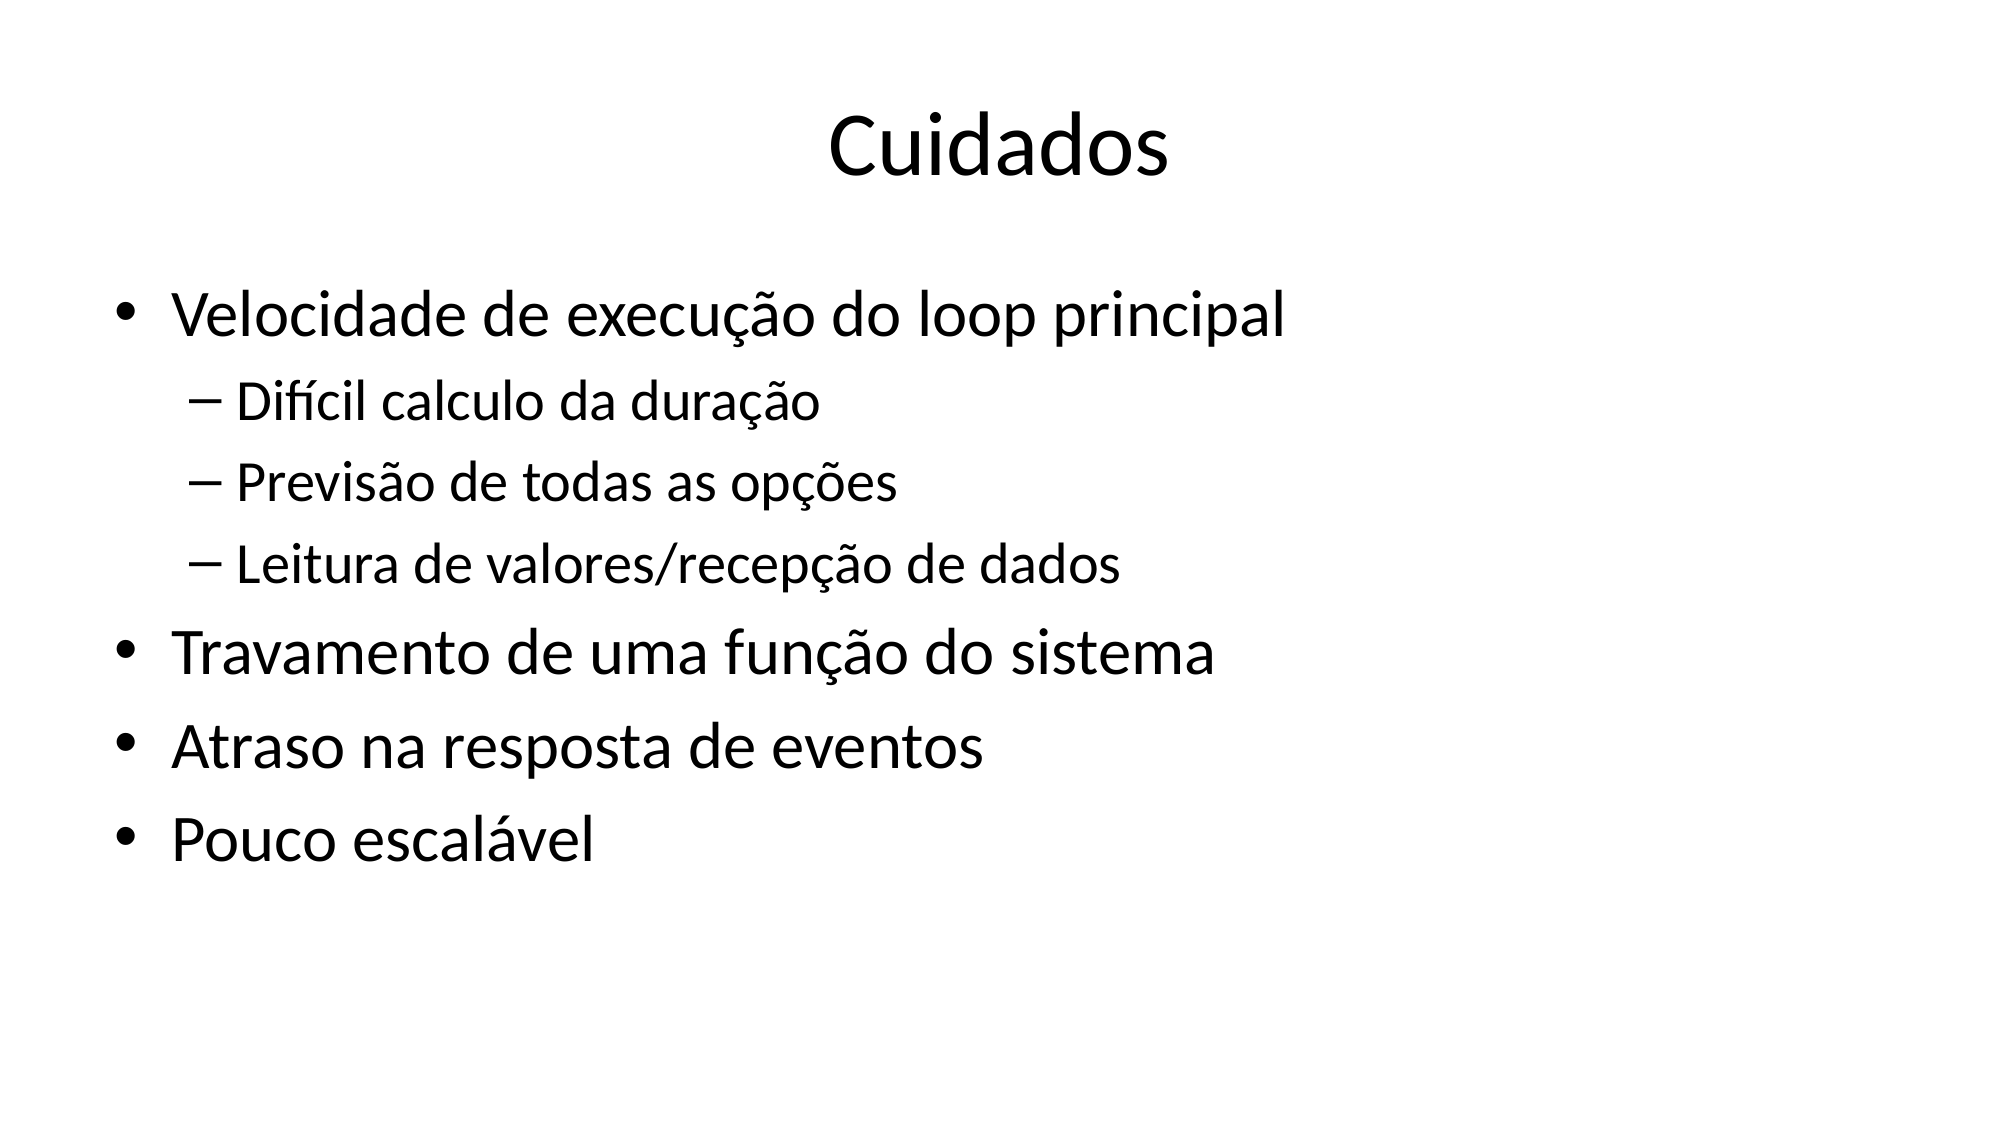

# Cuidados
Velocidade de execução do loop principal
Difícil calculo da duração
Previsão de todas as opções
Leitura de valores/recepção de dados
Travamento de uma função do sistema
Atraso na resposta de eventos
Pouco escalável